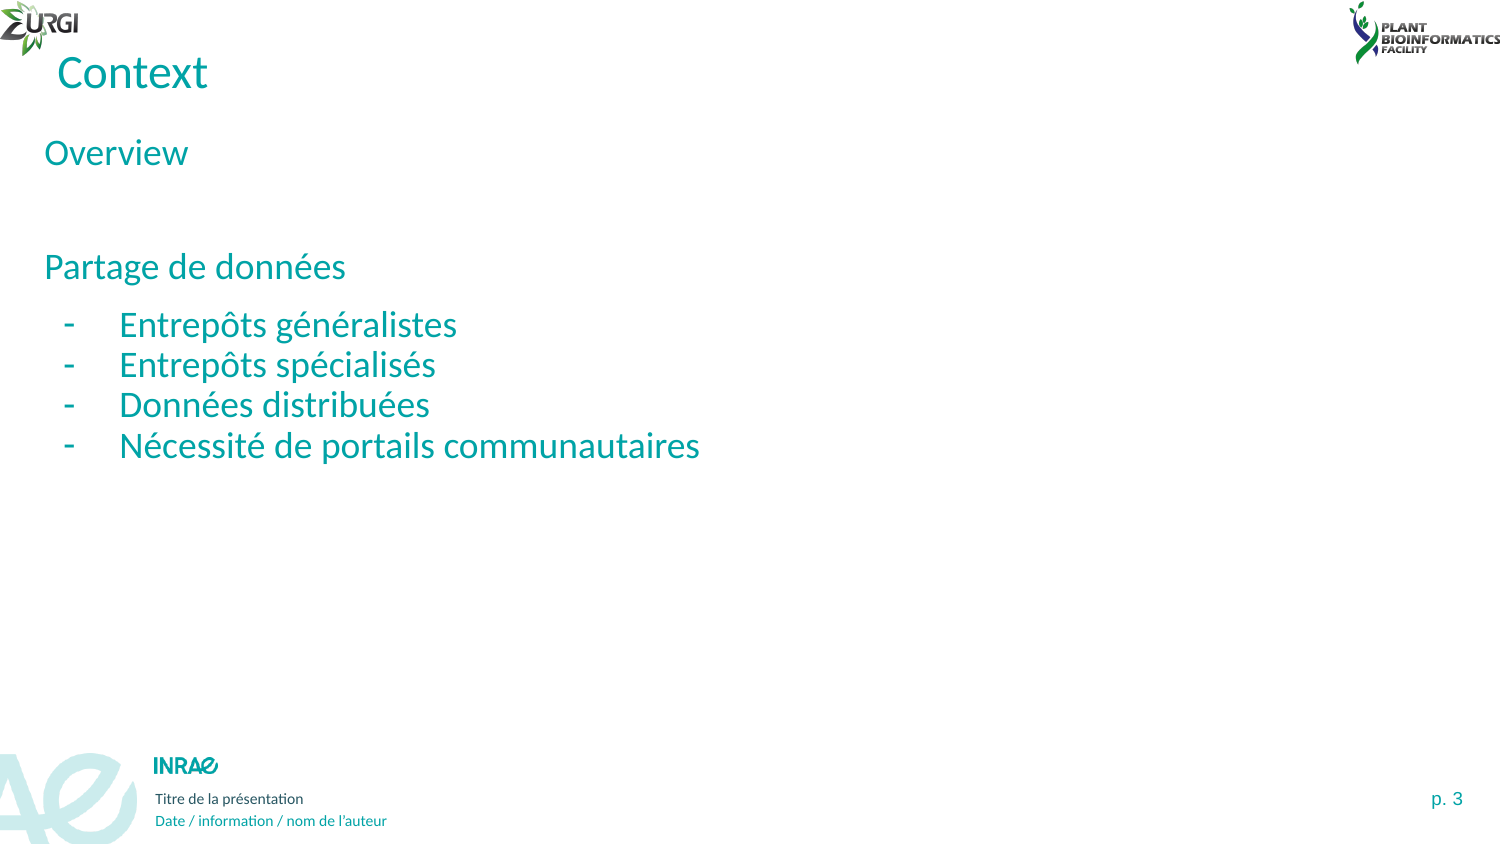

# Context
Overview

Partage de données
Entrepôts généralistes
Entrepôts spécialisés
Données distribuées
Nécessité de portails communautaires